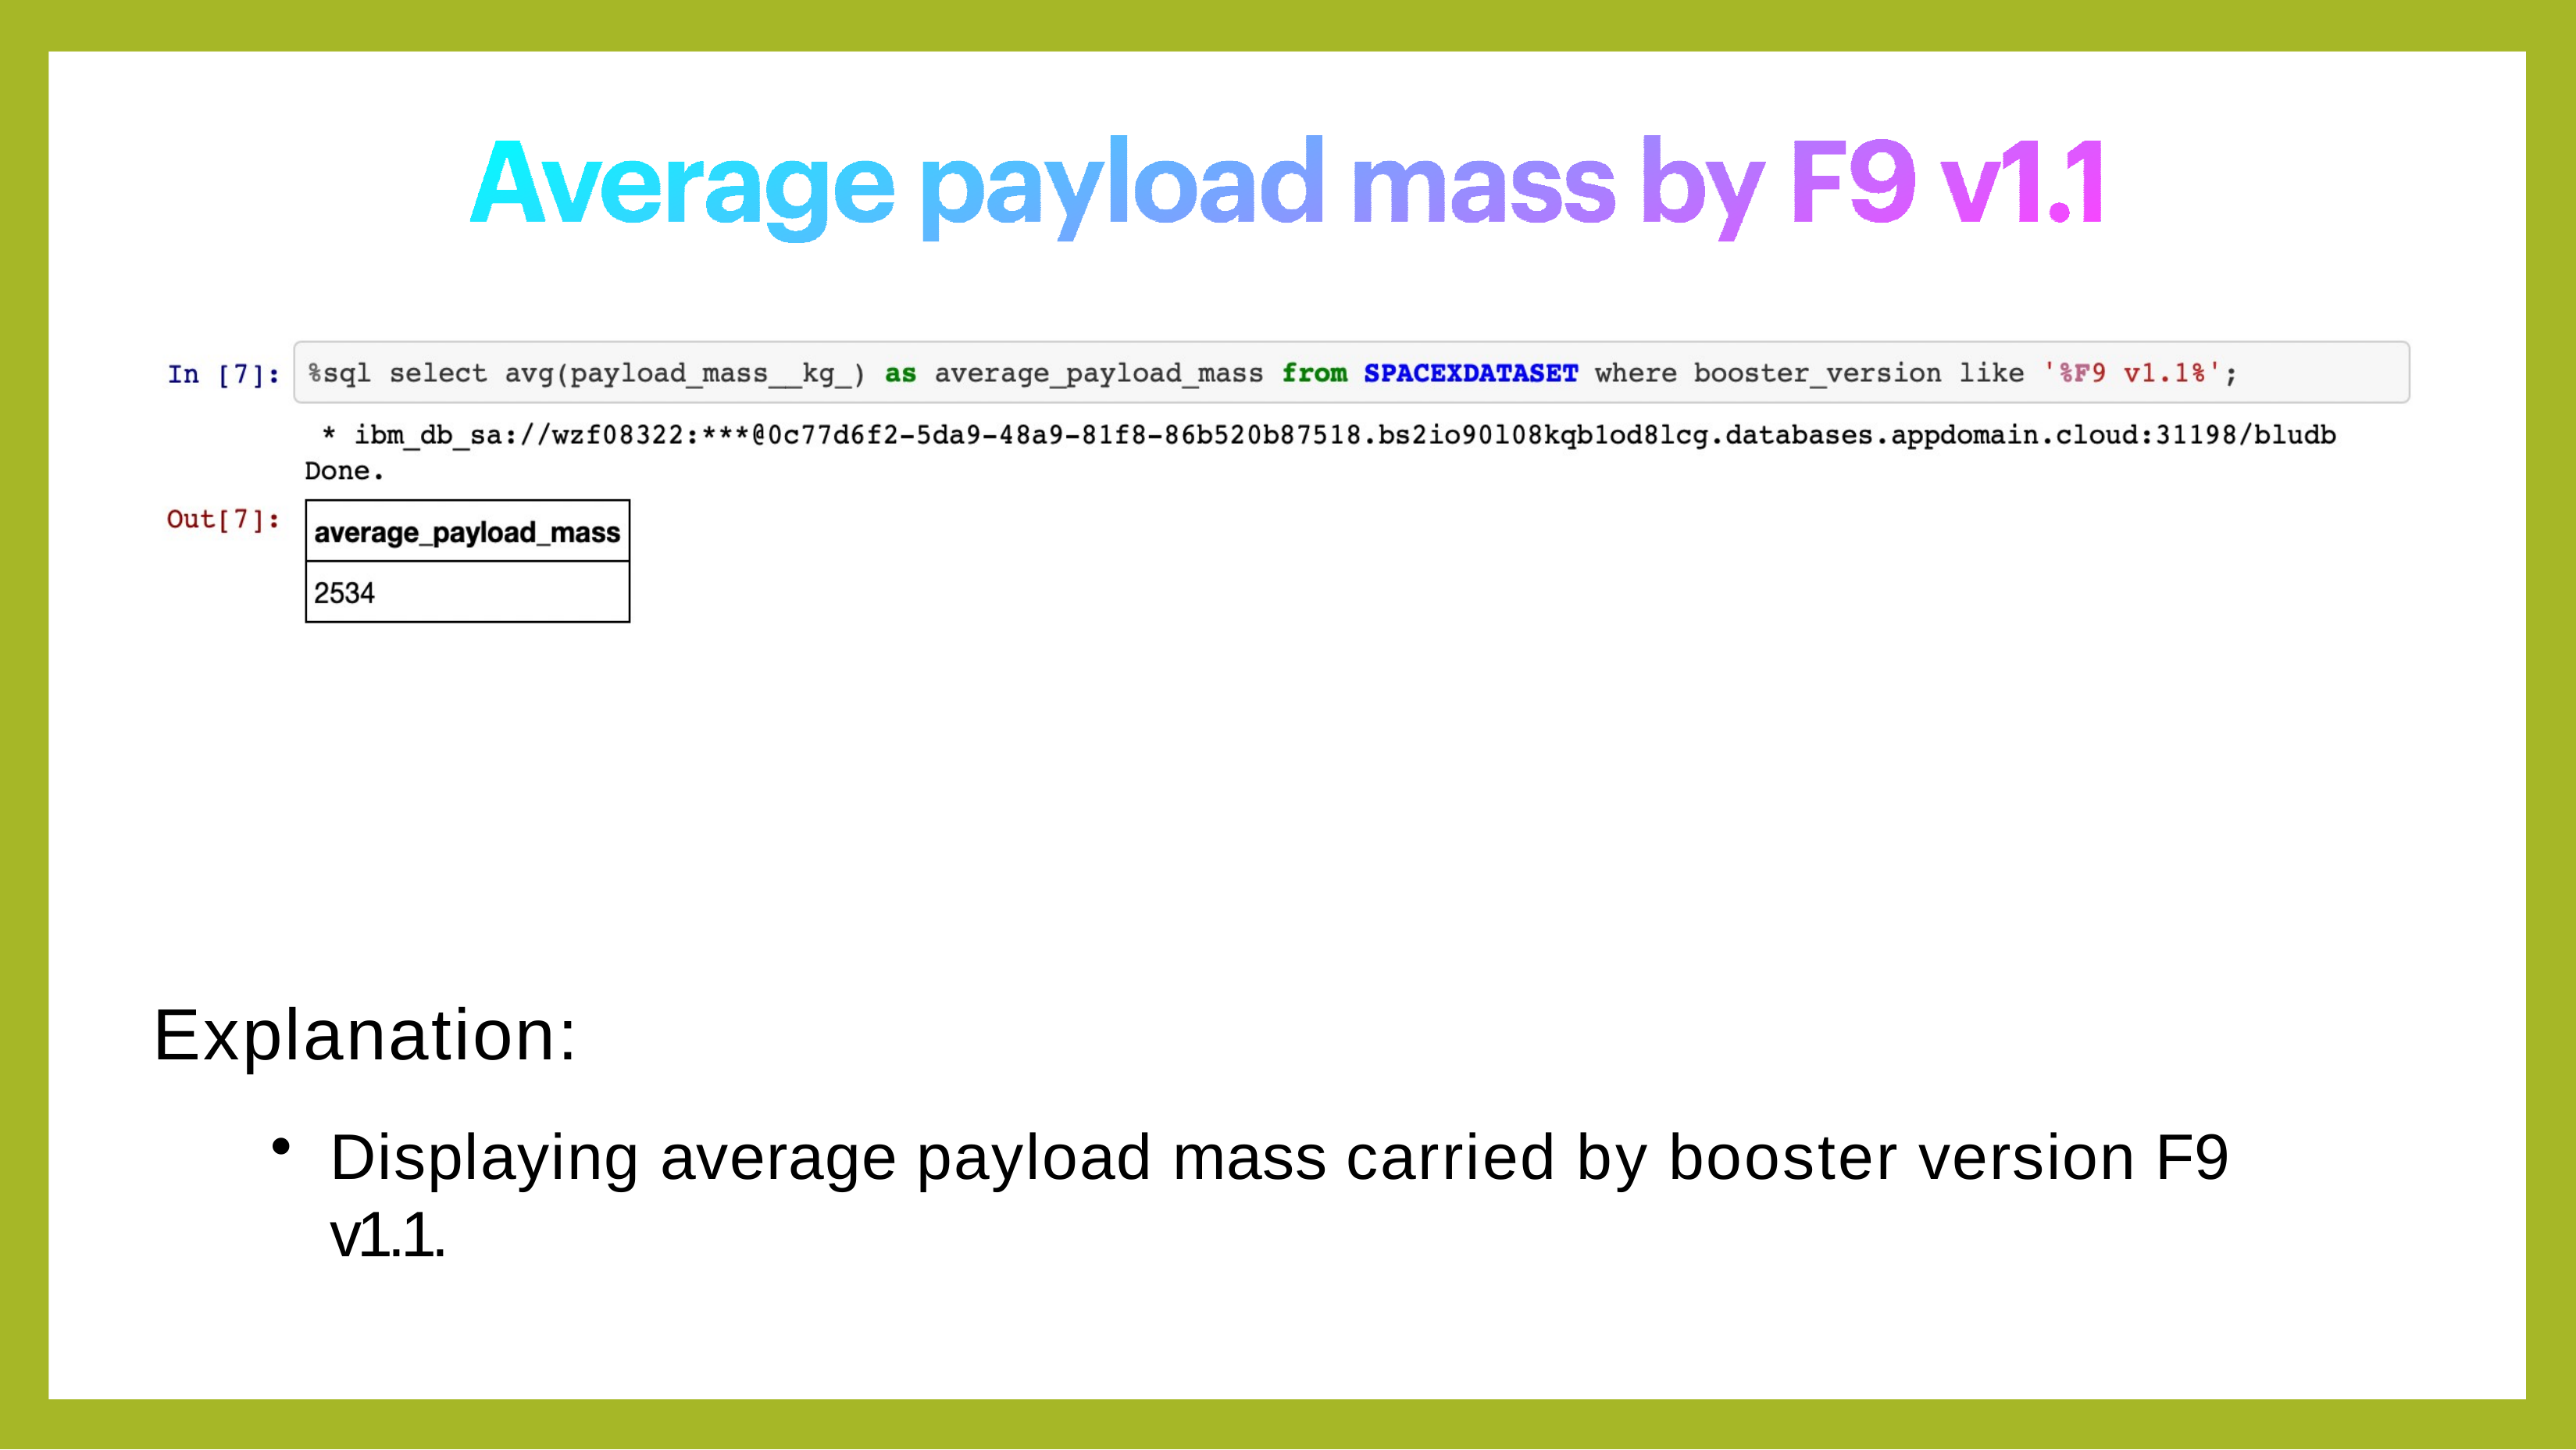

Explanation:
Displaying average payload mass carried by booster version F9 v1.1.